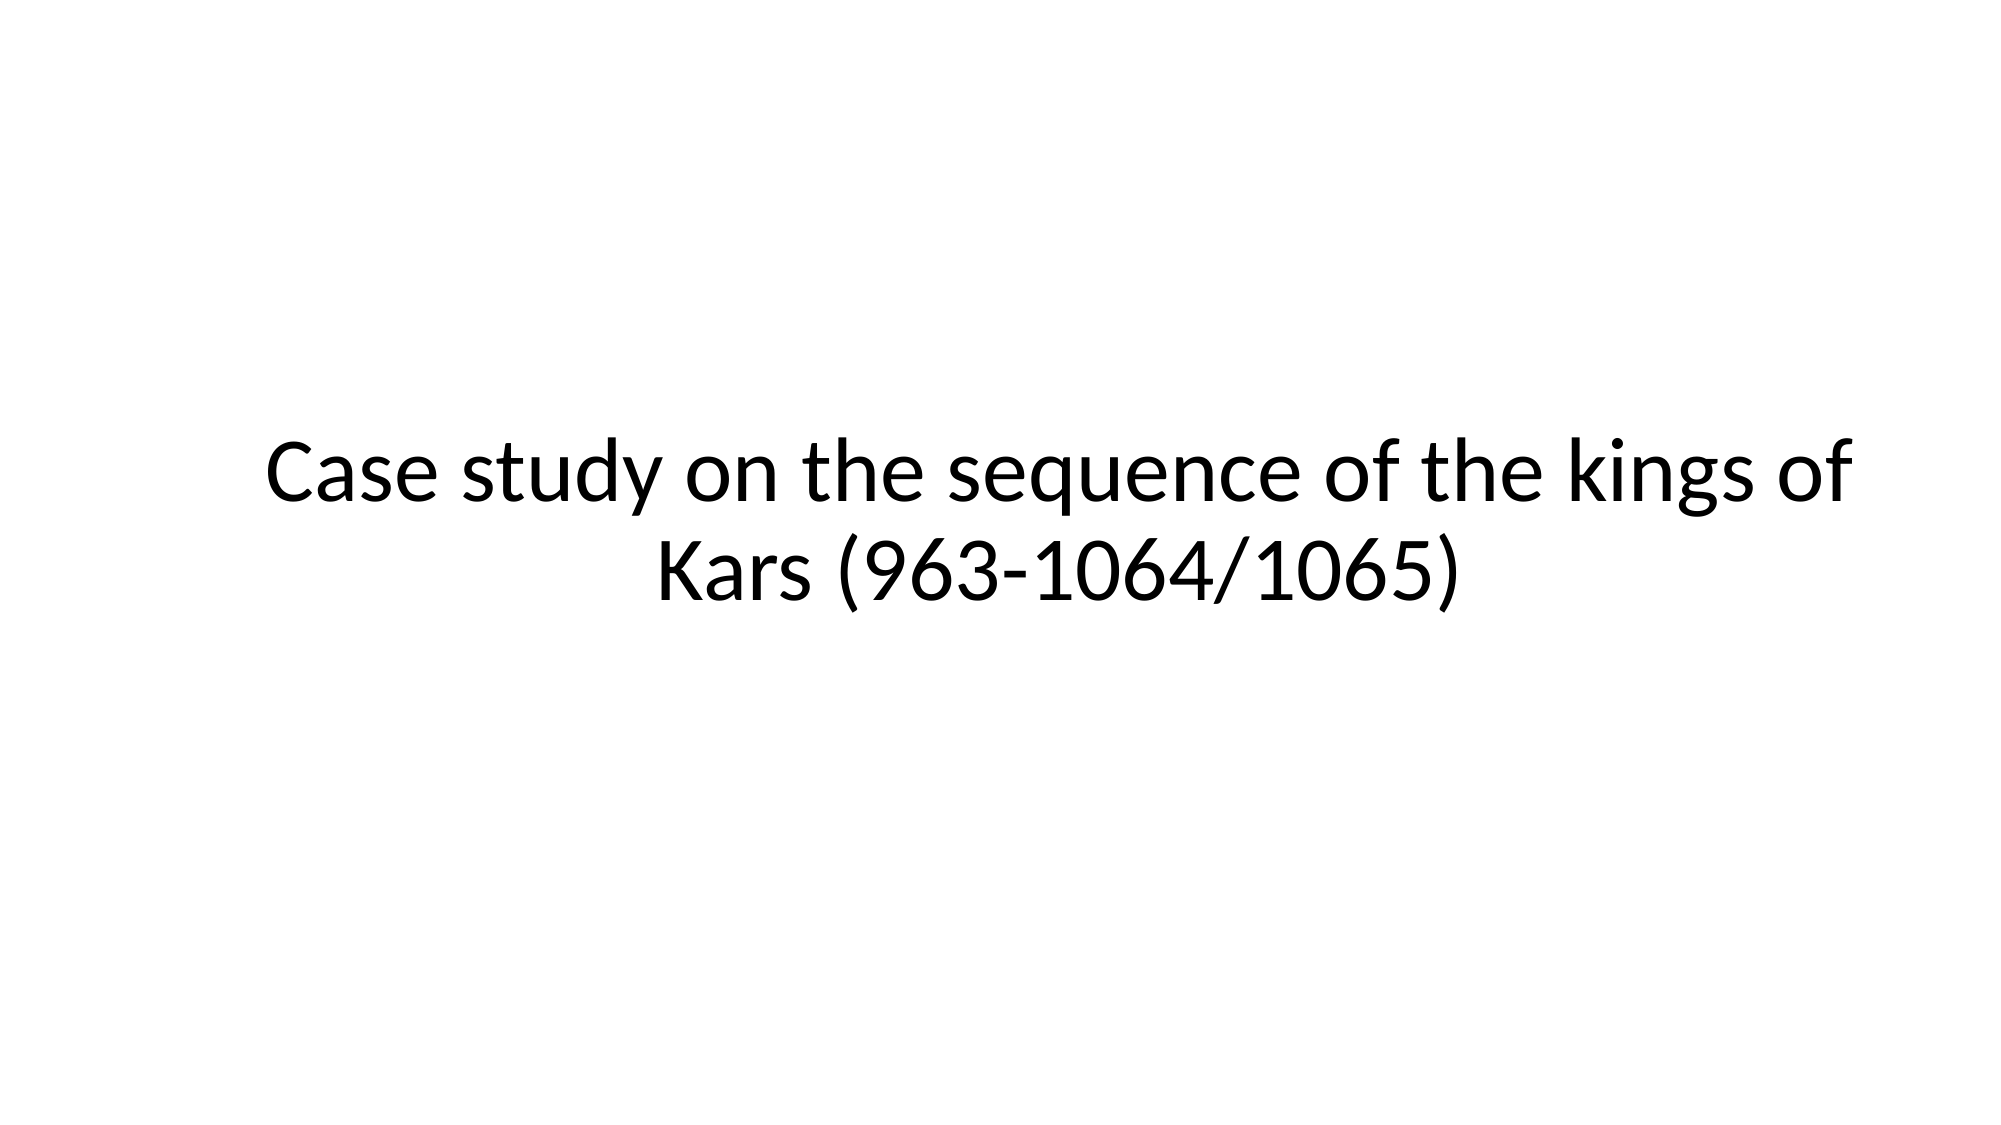

# Case study on the sequence of the kings of Kars (963-1064/1065)